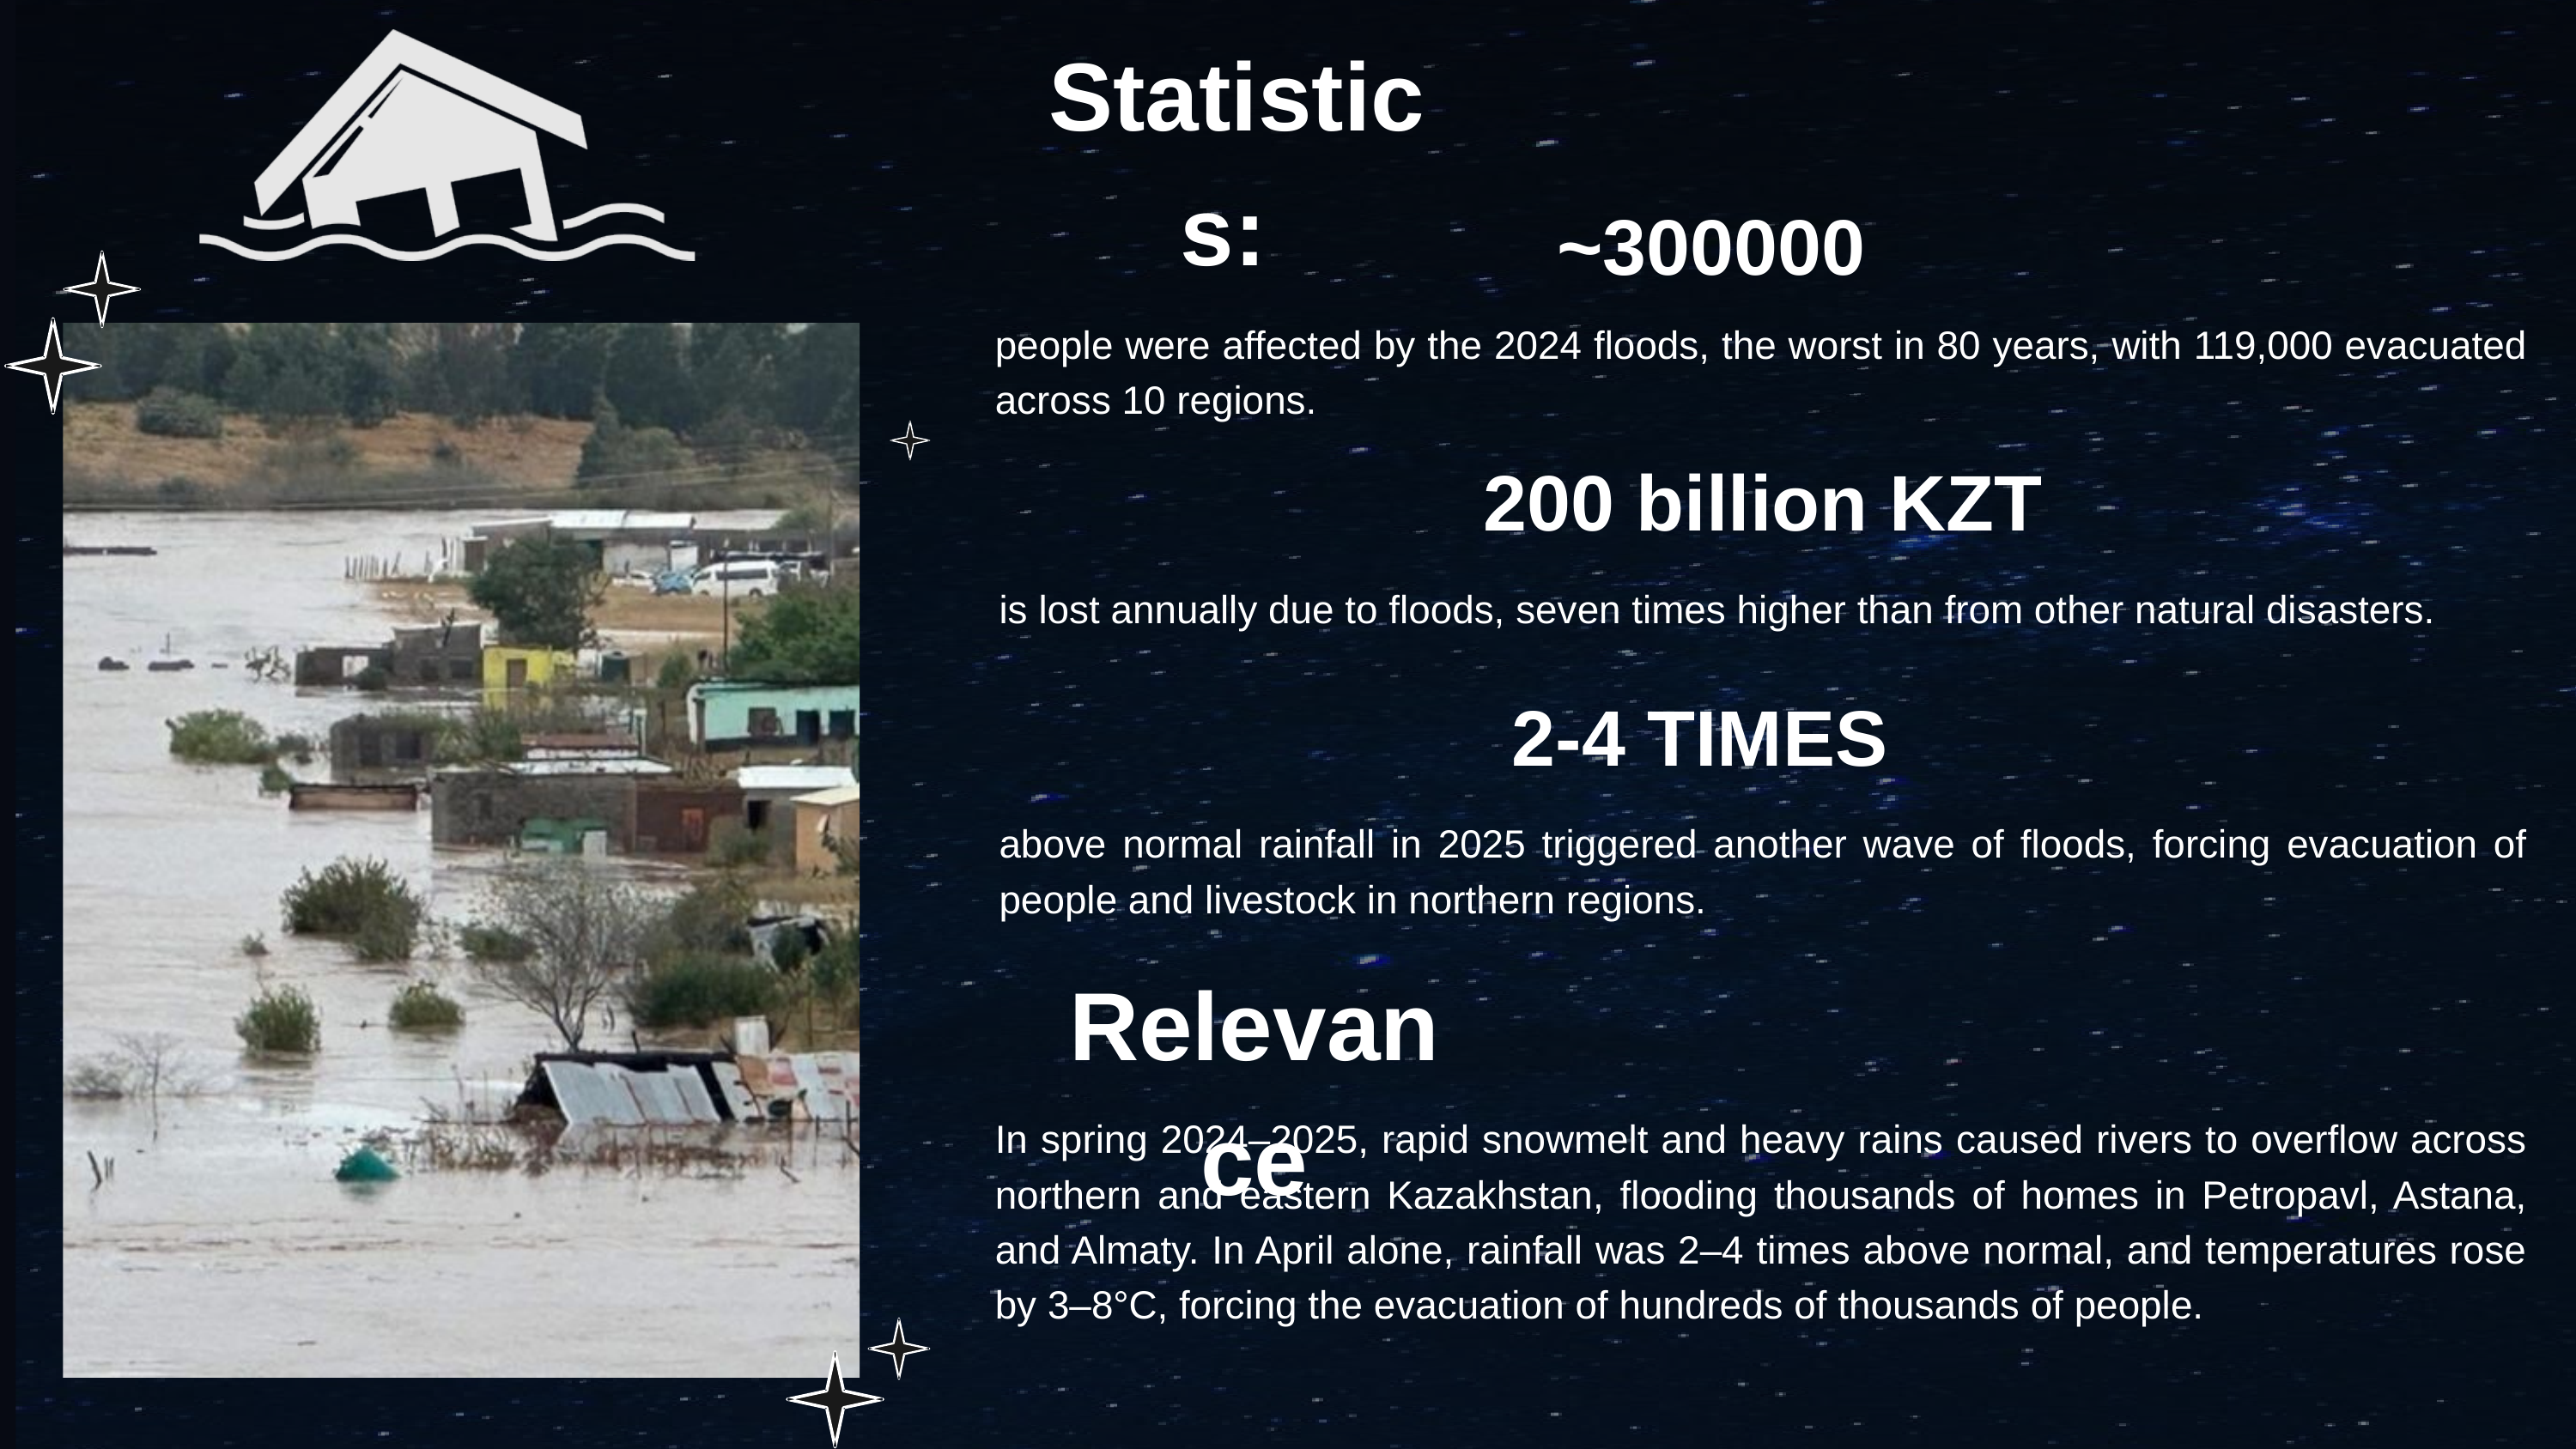

Statistics:

~300000

people were affected by the 2024 floods, the worst in 80 years, with 119,000 evacuated across 10 regions.

200 billion KZT
is lost annually due to floods, seven times higher than from other natural disasters.
2-4 TIMES

above normal rainfall in 2025 triggered another wave of floods, forcing evacuation of people and livestock in northern regions.
Relevance
In spring 2024–2025, rapid snowmelt and heavy rains caused rivers to overflow across northern and eastern Kazakhstan, flooding thousands of homes in Petropavl, Astana, and Almaty. In April alone, rainfall was 2–4 times above normal, and temperatures rose by 3–8°C, forcing the evacuation of hundreds of thousands of people.